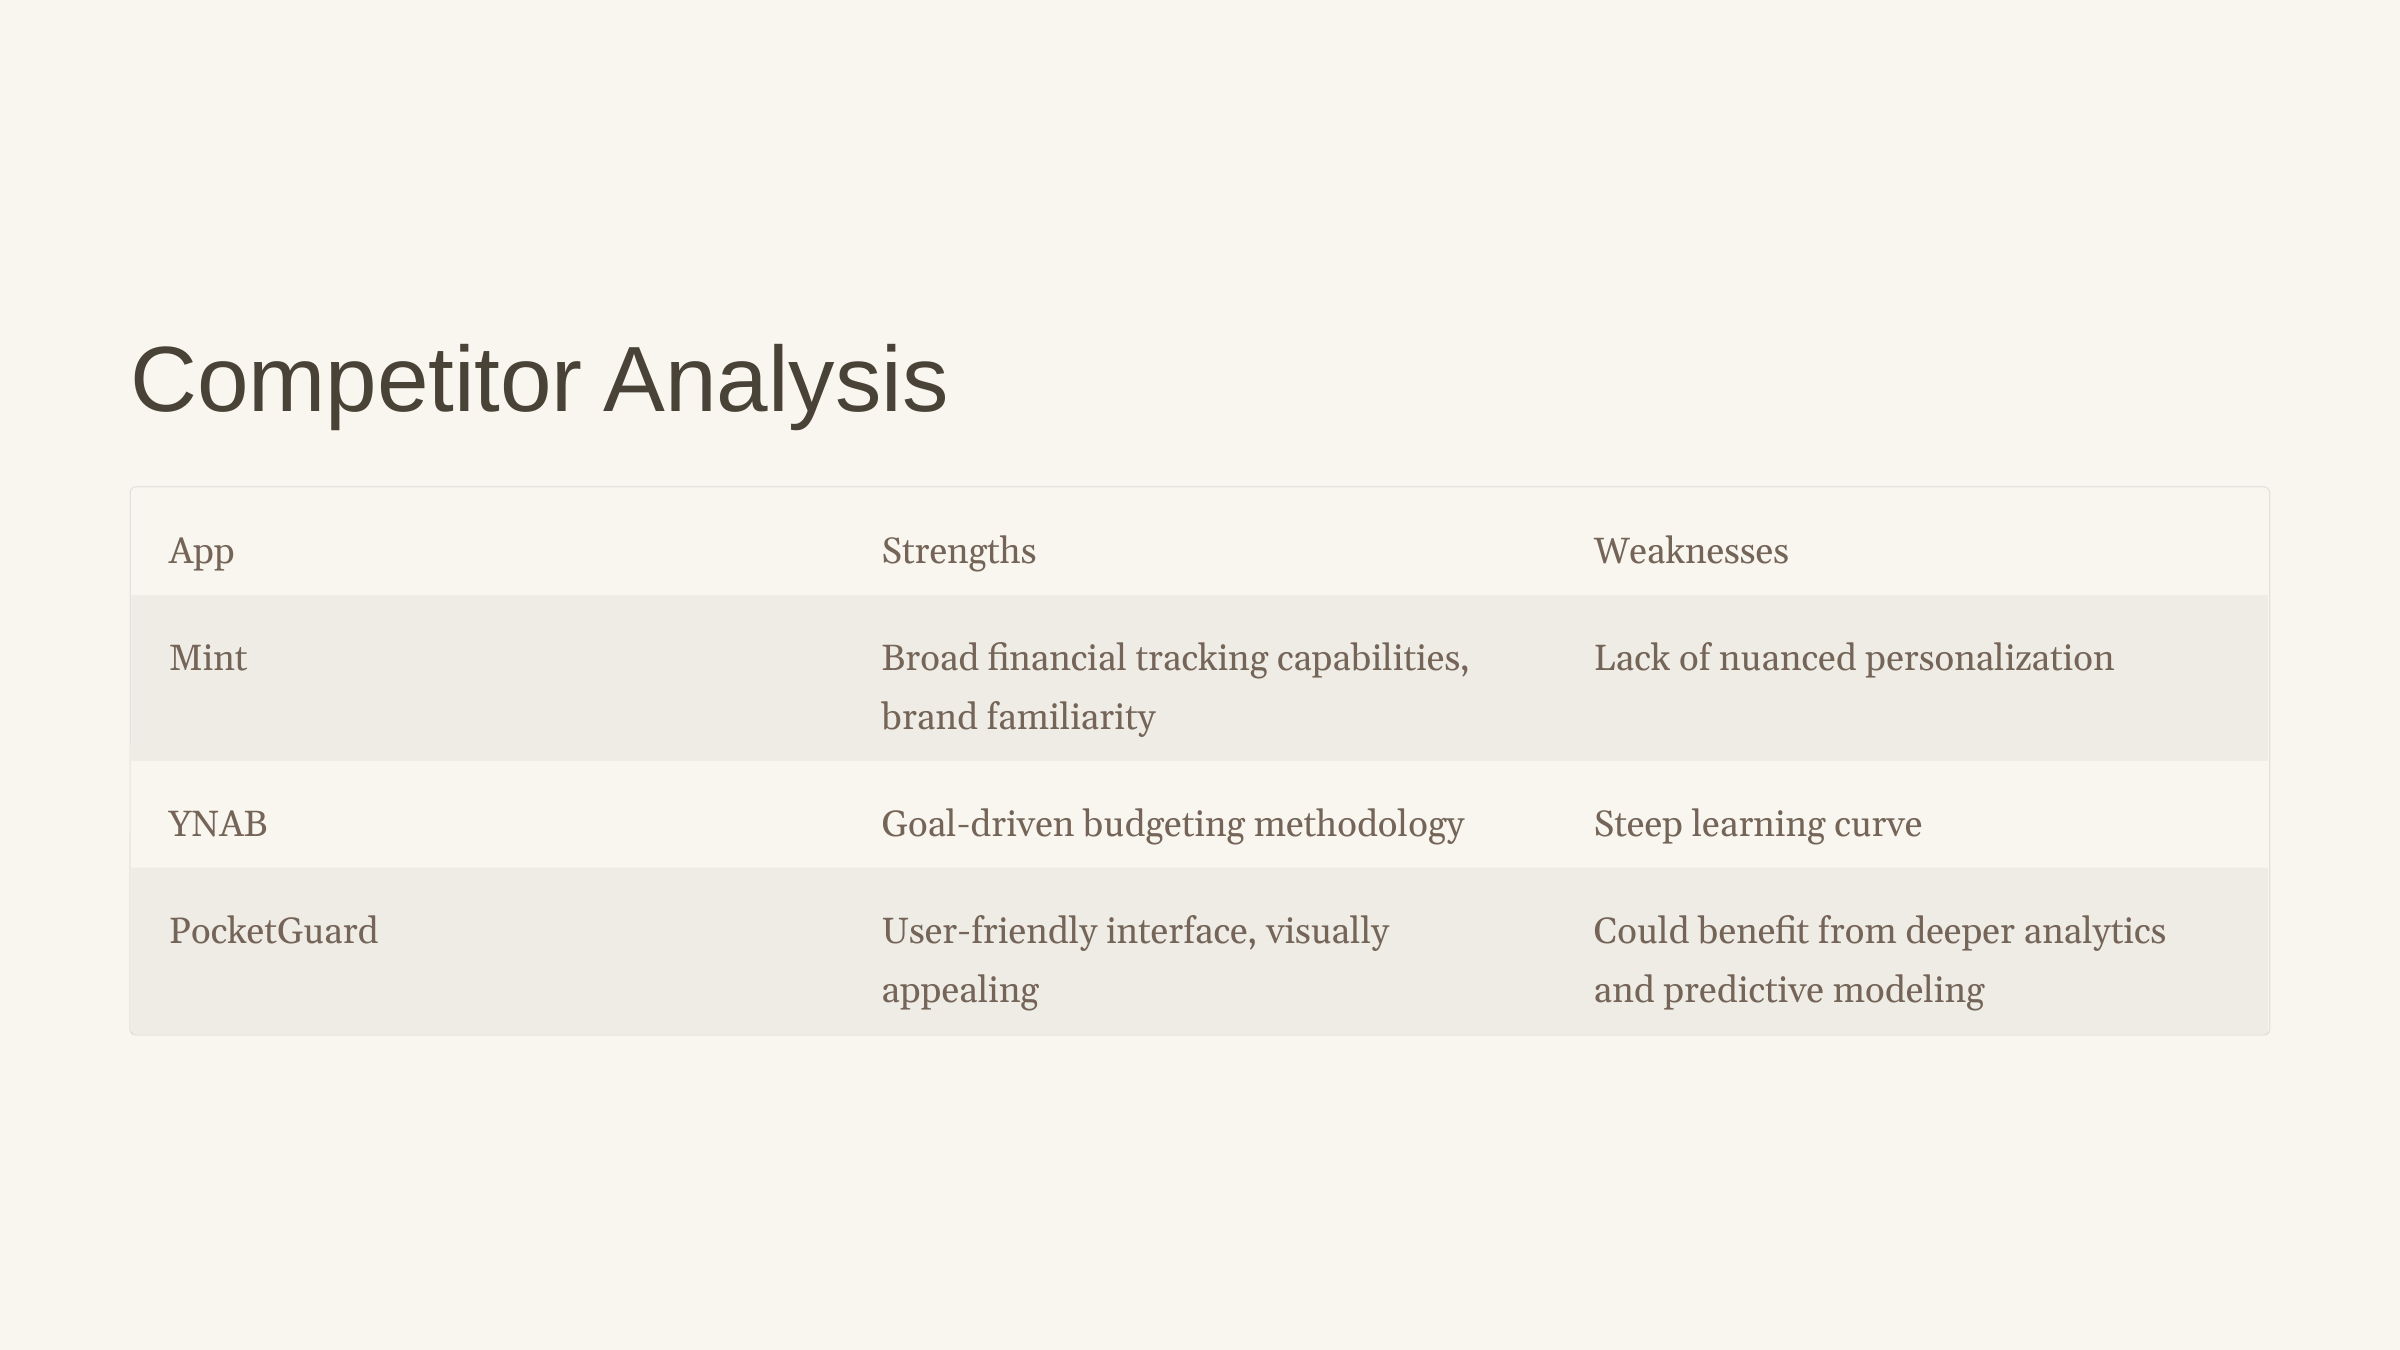

Competitor Analysis

App
Strengths
Weaknesses

Mint
Broad financial tracking capabilities, brand familiarity
Lack of nuanced personalization

YNAB
Goal-driven budgeting methodology
Steep learning curve

PocketGuard
User-friendly interface, visually appealing
Could benefit from deeper analytics and predictive modeling